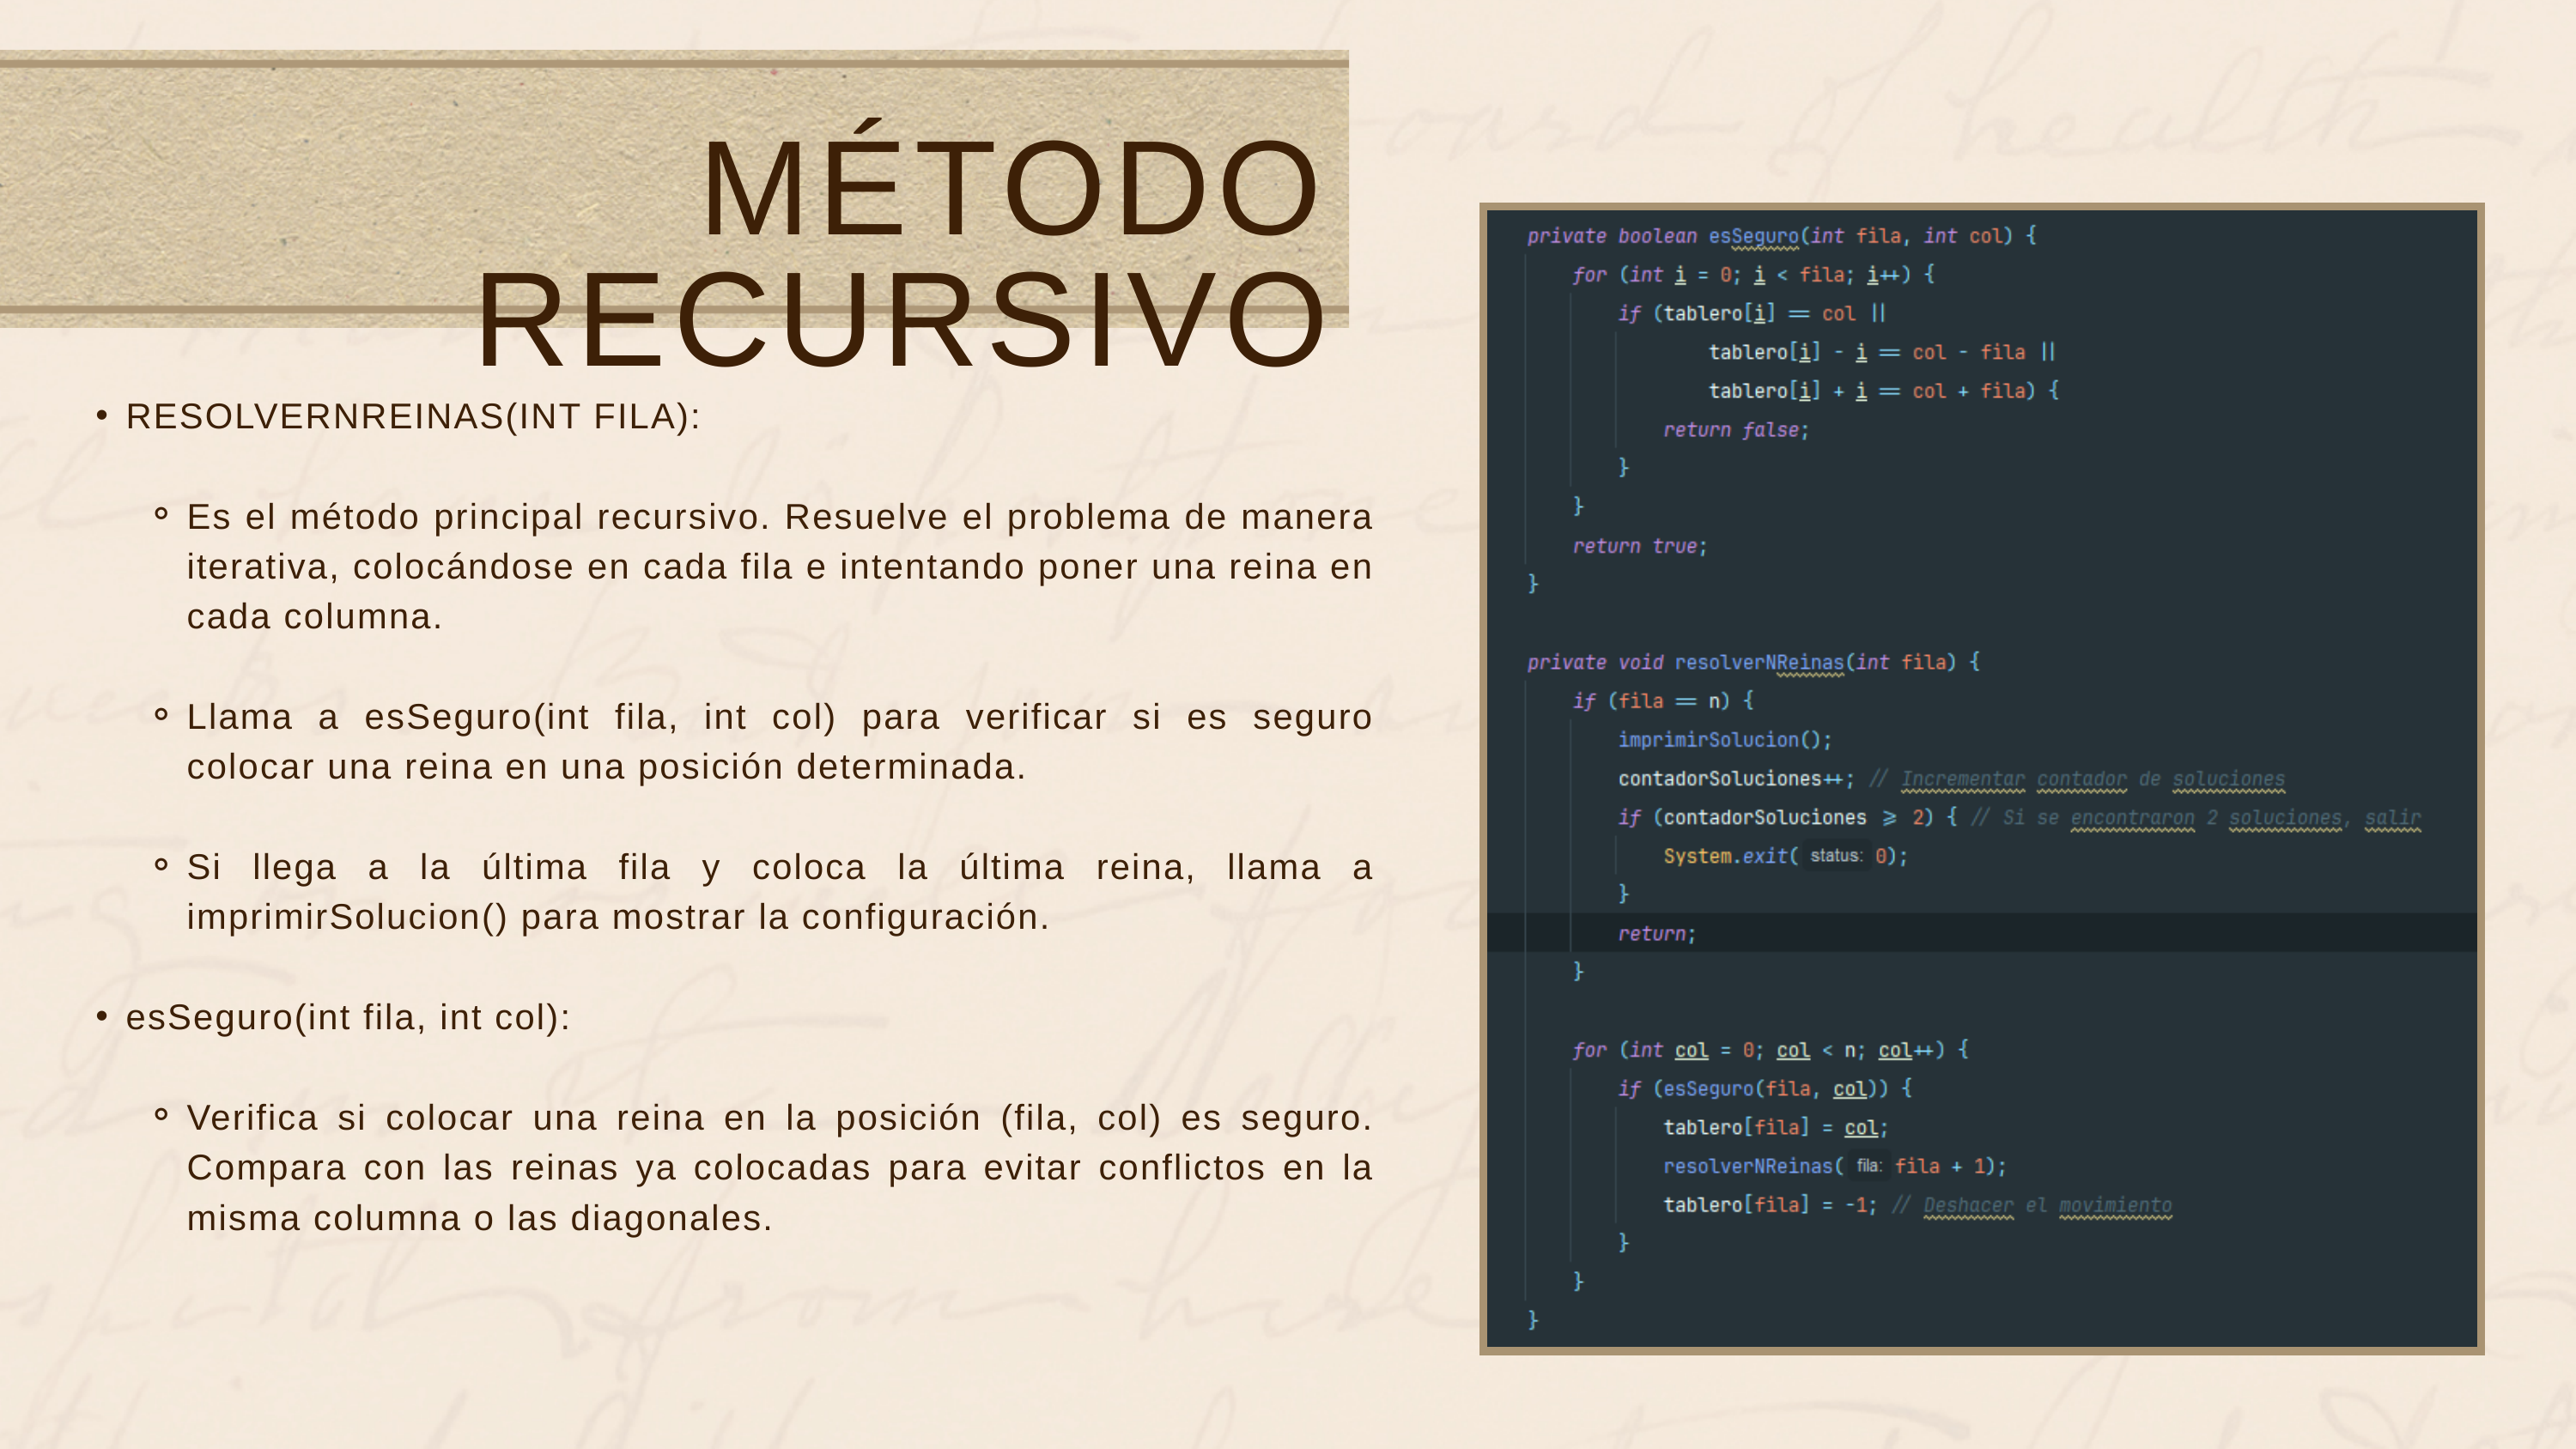

MÉTODO RECURSIVO

RESOLVERNREINAS(INT FILA):

Es el método principal recursivo. Resuelve el problema de manera iterativa, colocándose en cada fila e intentando poner una reina en cada columna.

Llama a esSeguro(int fila, int col) para verificar si es seguro colocar una reina en una posición determinada.

Si llega a la última fila y coloca la última reina, llama a imprimirSolucion() para mostrar la configuración.

esSeguro(int fila, int col):

Verifica si colocar una reina en la posición (fila, col) es seguro. Compara con las reinas ya colocadas para evitar conflictos en la misma columna o las diagonales.